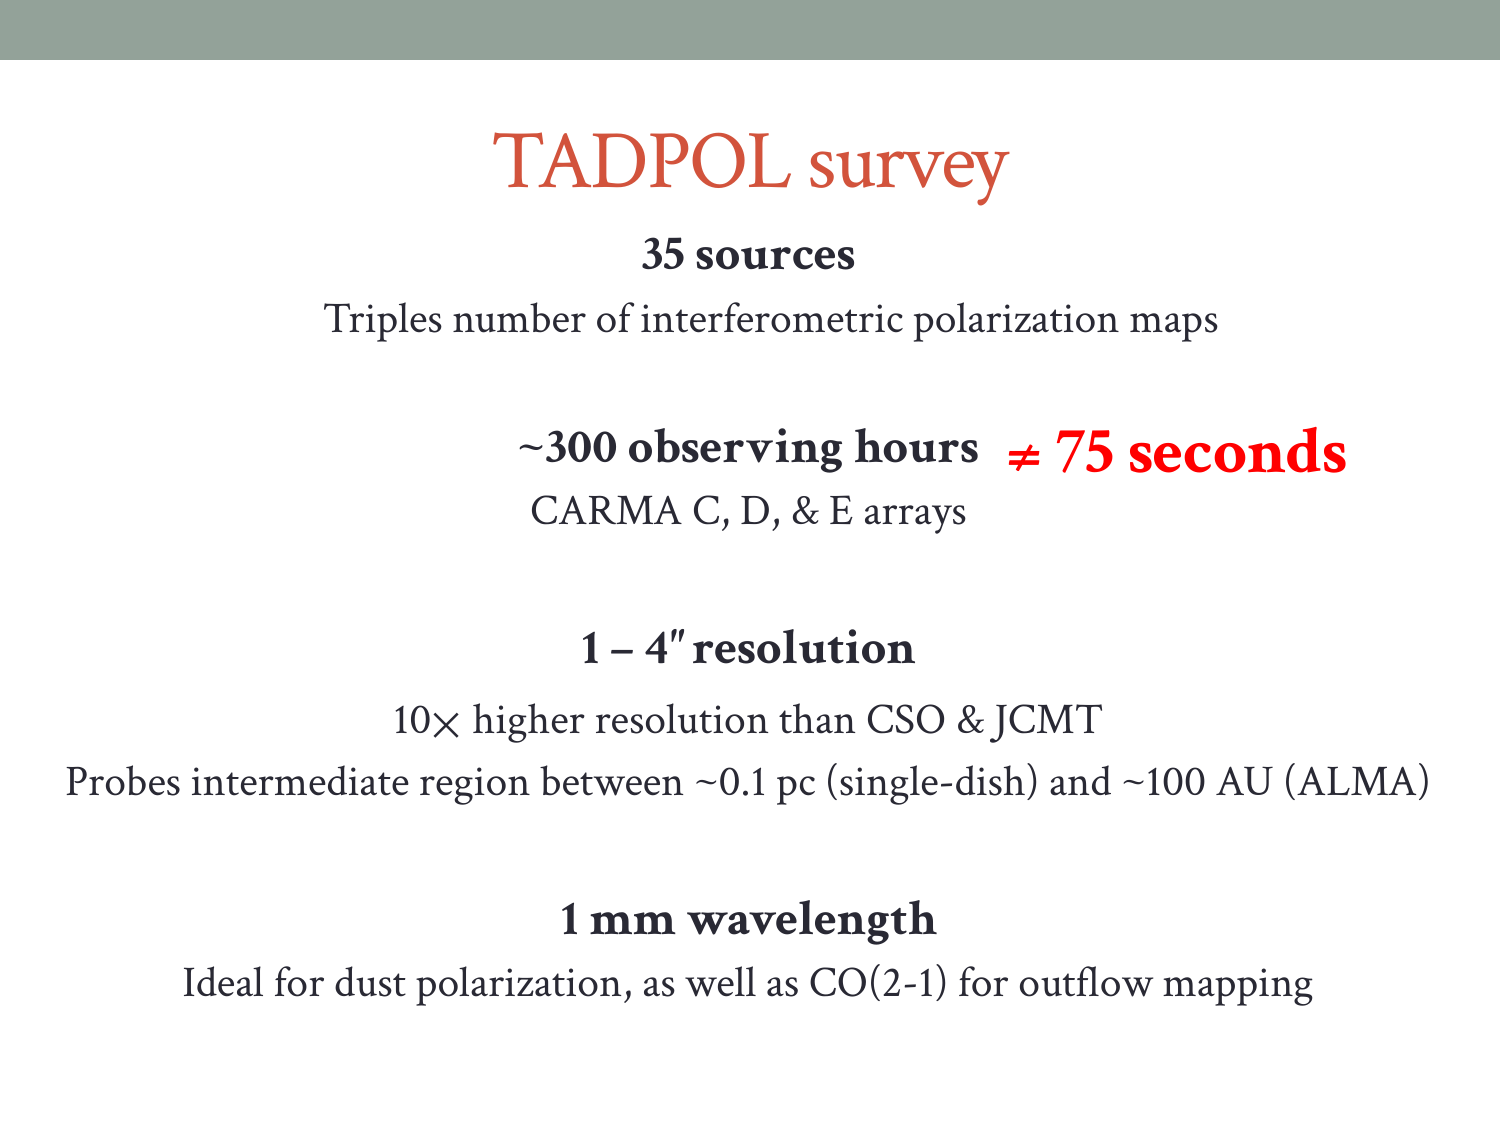

# TADPOL survey
35 sources
Triples number of interferometric polarization maps

~300 observing hours
CARMA C, D, & E arrays

1 – 4" resolution
10⨉ higher resolution than CSO & JCMT
Probes intermediate region between ~0.1 pc (single-dish) and ~100 AU (ALMA)

1 mm wavelength
Ideal for dust polarization, as well as CO(2-1) for outflow mapping
≠ 75 seconds